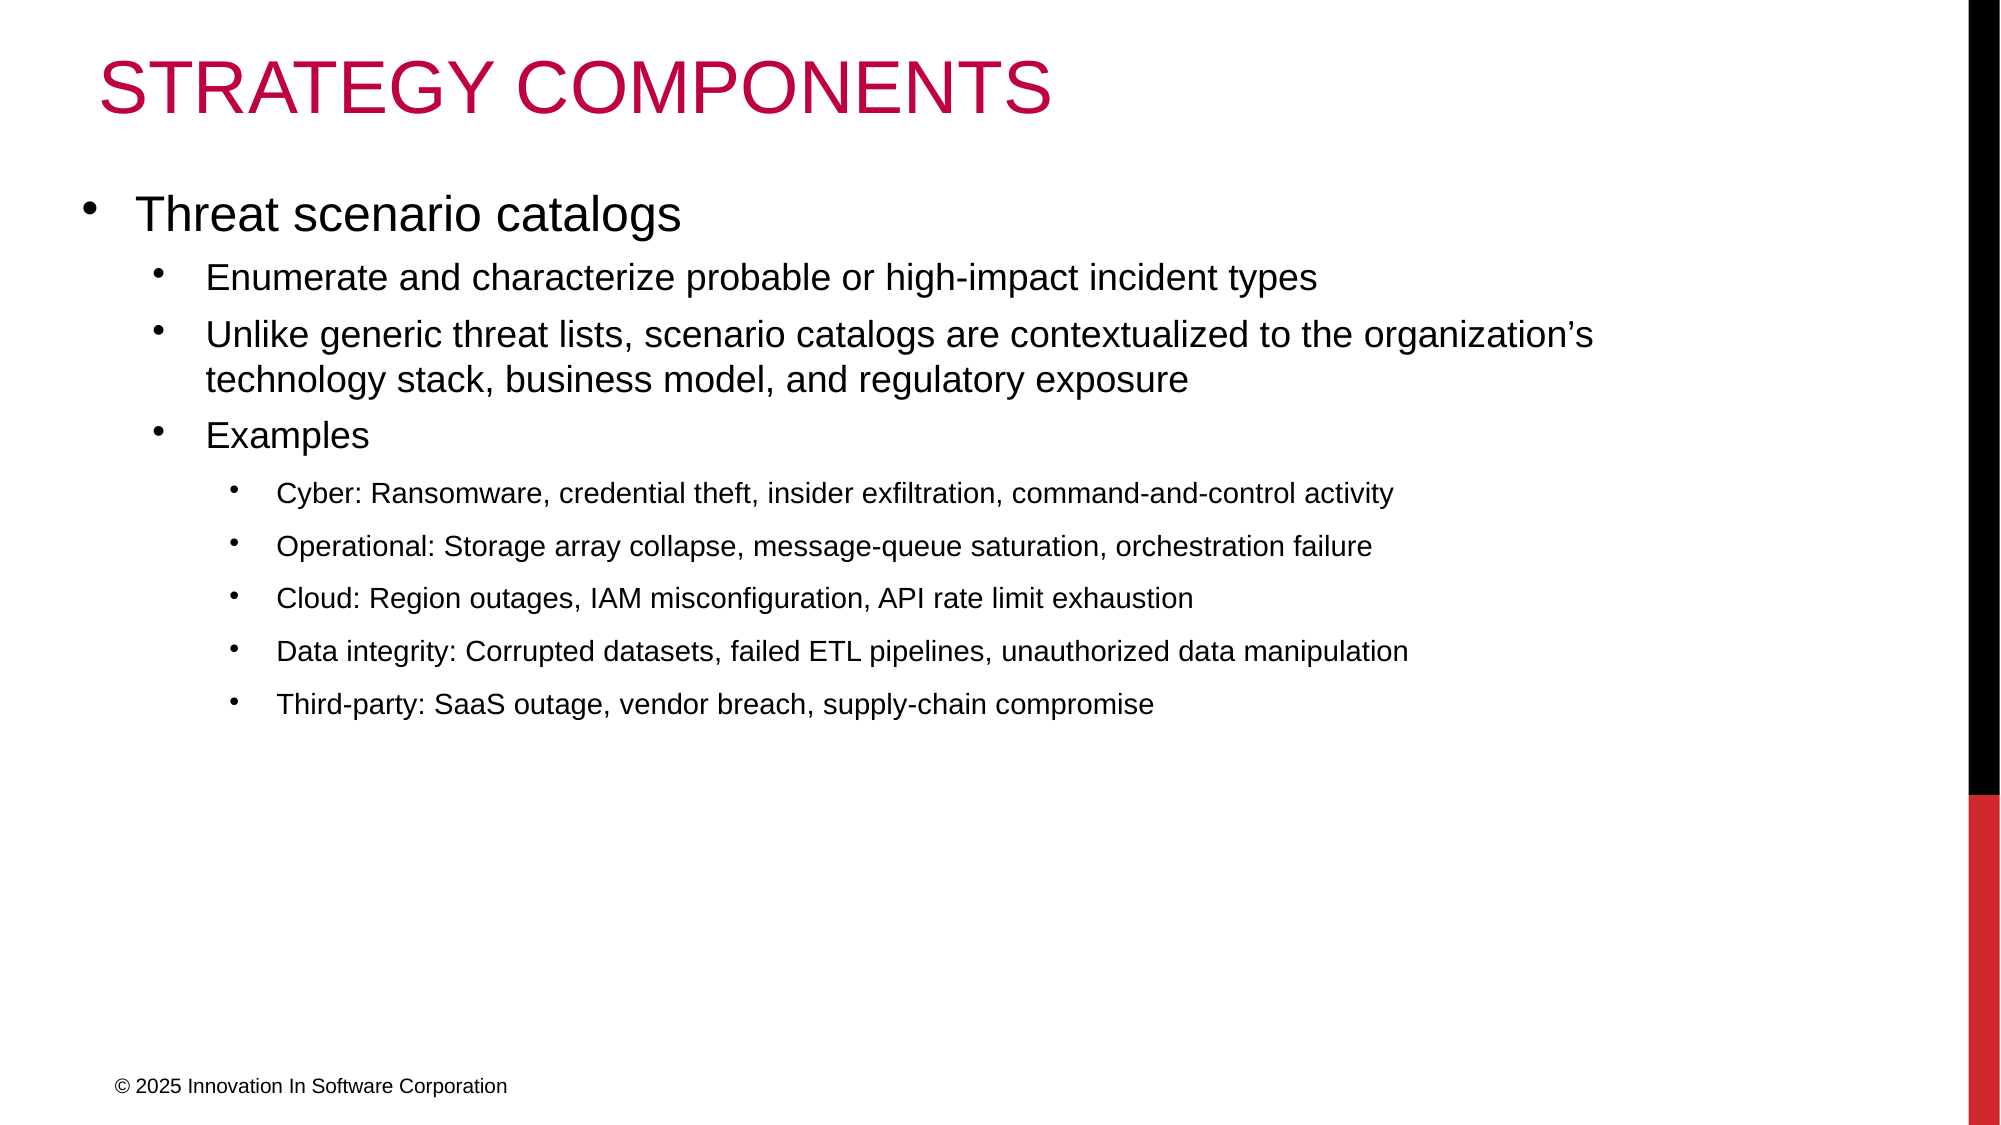

# Strategy Components
Threat scenario catalogs
Enumerate and characterize probable or high-impact incident types
Unlike generic threat lists, scenario catalogs are contextualized to the organization’s technology stack, business model, and regulatory exposure
Examples
Cyber: Ransomware, credential theft, insider exfiltration, command-and-control activity
Operational: Storage array collapse, message-queue saturation, orchestration failure
Cloud: Region outages, IAM misconfiguration, API rate limit exhaustion
Data integrity: Corrupted datasets, failed ETL pipelines, unauthorized data manipulation
Third-party: SaaS outage, vendor breach, supply-chain compromise
© 2025 Innovation In Software Corporation